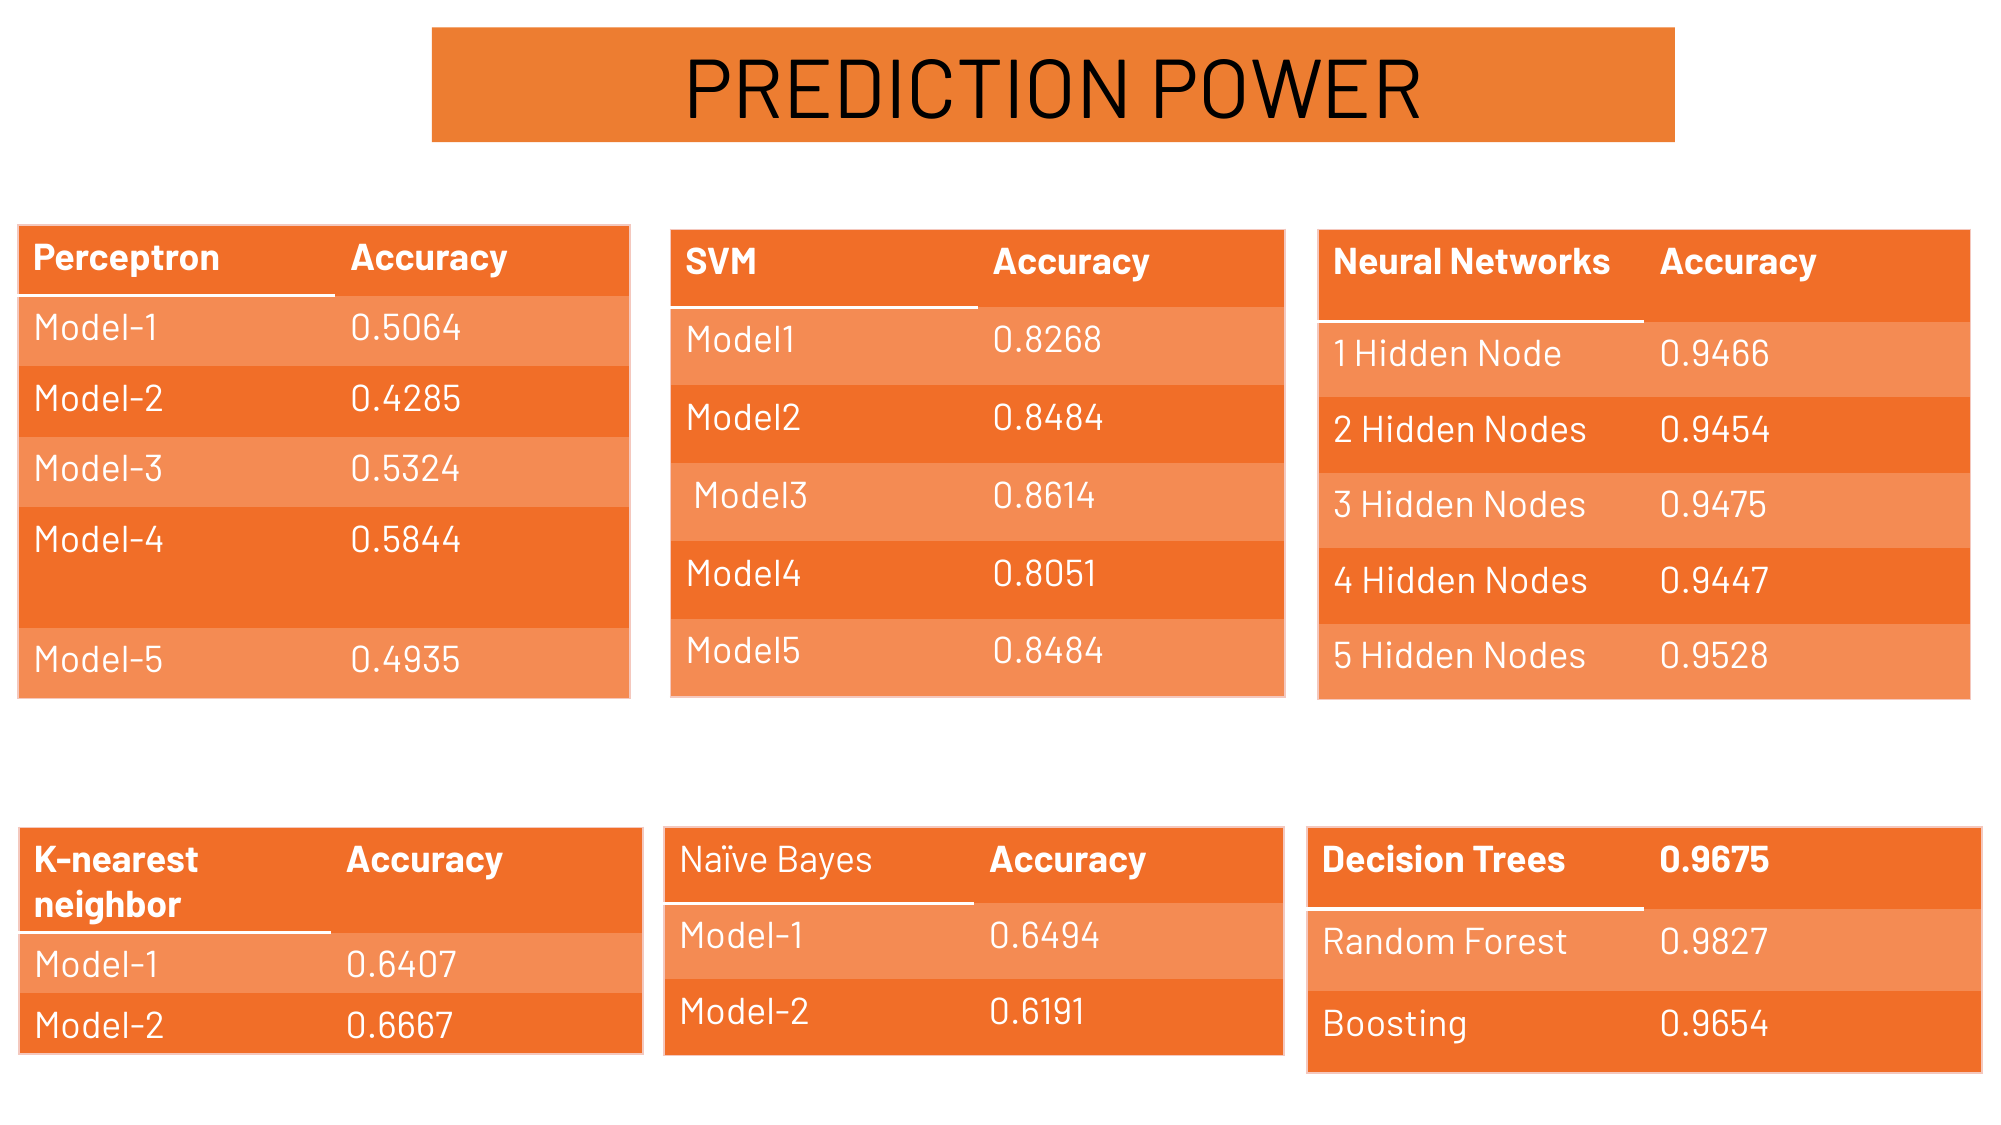

PREDICTION POWER
| Perceptron | Accuracy |
| --- | --- |
| Model-1 | 0.5064 |
| Model-2 | 0.4285 |
| Model-3 | 0.5324 |
| Model-4 | 0.5844 |
| Model-5 | 0.4935 |
| SVM | Accuracy |
| --- | --- |
| Model1 | 0.8268 |
| Model2 | 0.8484 |
| Model3 | 0.8614 |
| Model4 | 0.8051 |
| Model5 | 0.8484 |
| Neural Networks | Accuracy |
| --- | --- |
| 1 Hidden Node | 0.9466 |
| 2 Hidden Nodes | 0.9454 |
| 3 Hidden Nodes | 0.9475 |
| 4 Hidden Nodes | 0.9447 |
| 5 Hidden Nodes | 0.9528 |
| Decision Trees | 0.9675 |
| --- | --- |
| Random Forest | 0.9827 |
| Boosting | 0.9654 |
| Naïve Bayes | Accuracy |
| --- | --- |
| Model-1 | 0.6494 |
| Model-2 | 0.6191 |
| K-nearest neighbor | Accuracy |
| --- | --- |
| Model-1 | 0.6407 |
| Model-2 | 0.6667 |